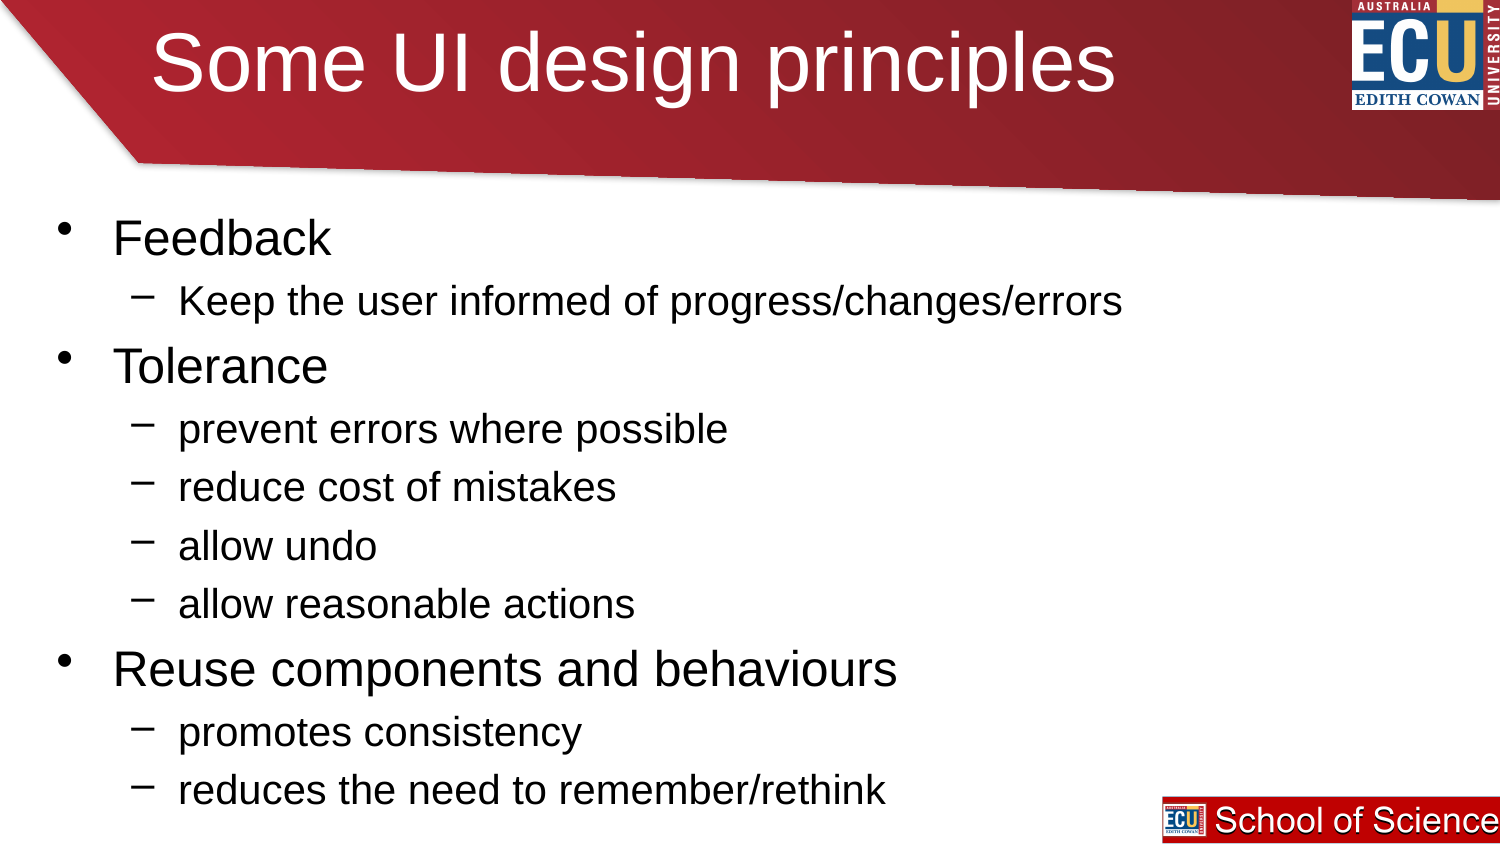

# Some UI design principles
Feedback
Keep the user informed of progress/changes/errors
Tolerance
prevent errors where possible
reduce cost of mistakes
allow undo
allow reasonable actions
Reuse components and behaviours
promotes consistency
reduces the need to remember/rethink